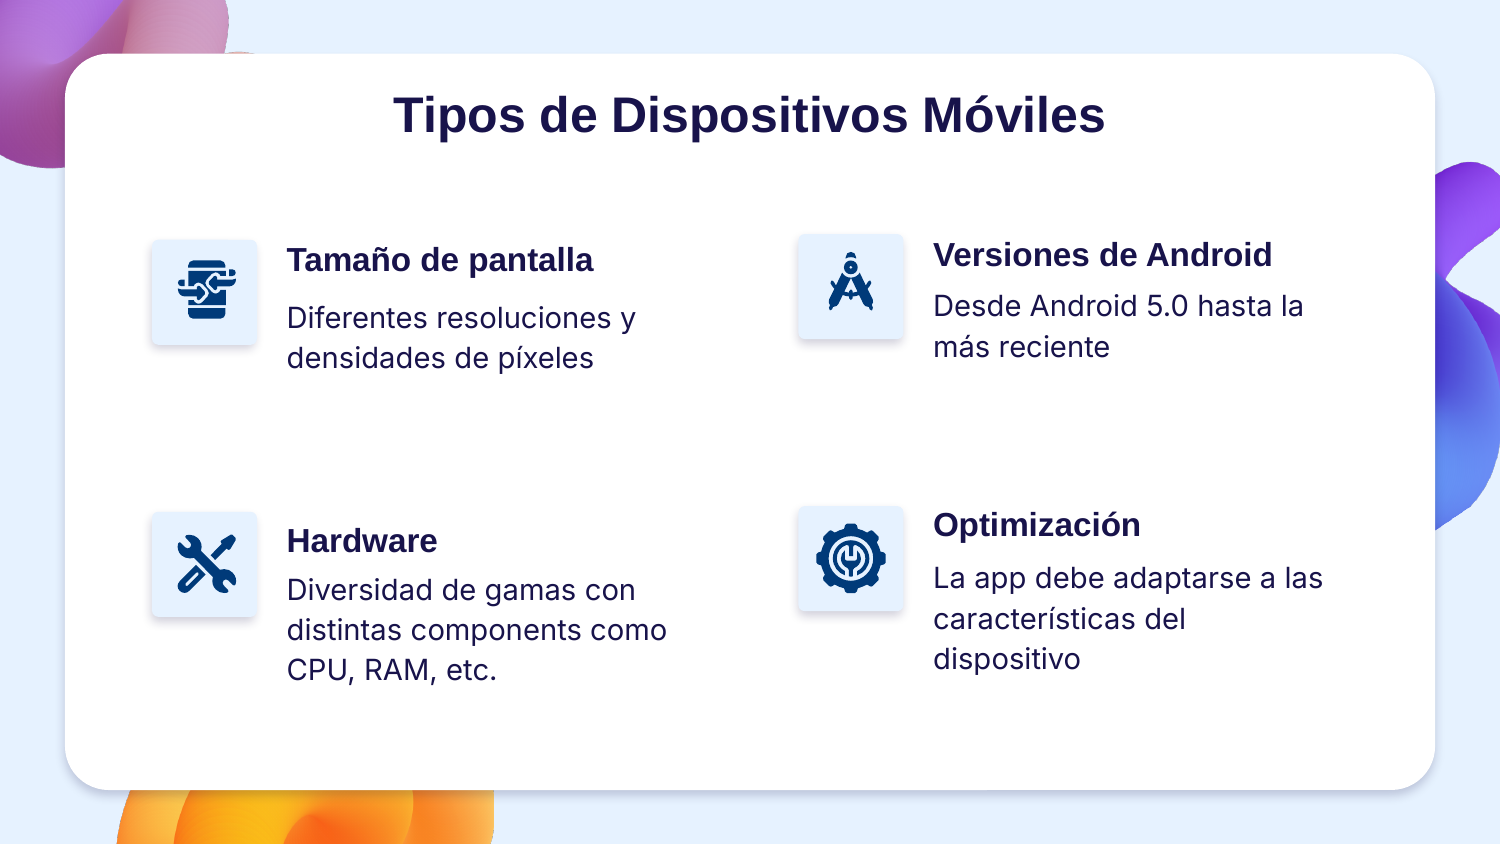

# Tipos de Dispositivos Móviles
Versiones de Android

Tamaño de pantalla

Desde Android 5.0 hasta la más reciente
Diferentes resoluciones y densidades de píxeles
Optimización

Hardware

La app debe adaptarse a las características del dispositivo
Diversidad de gamas con distintas components como CPU, RAM, etc.